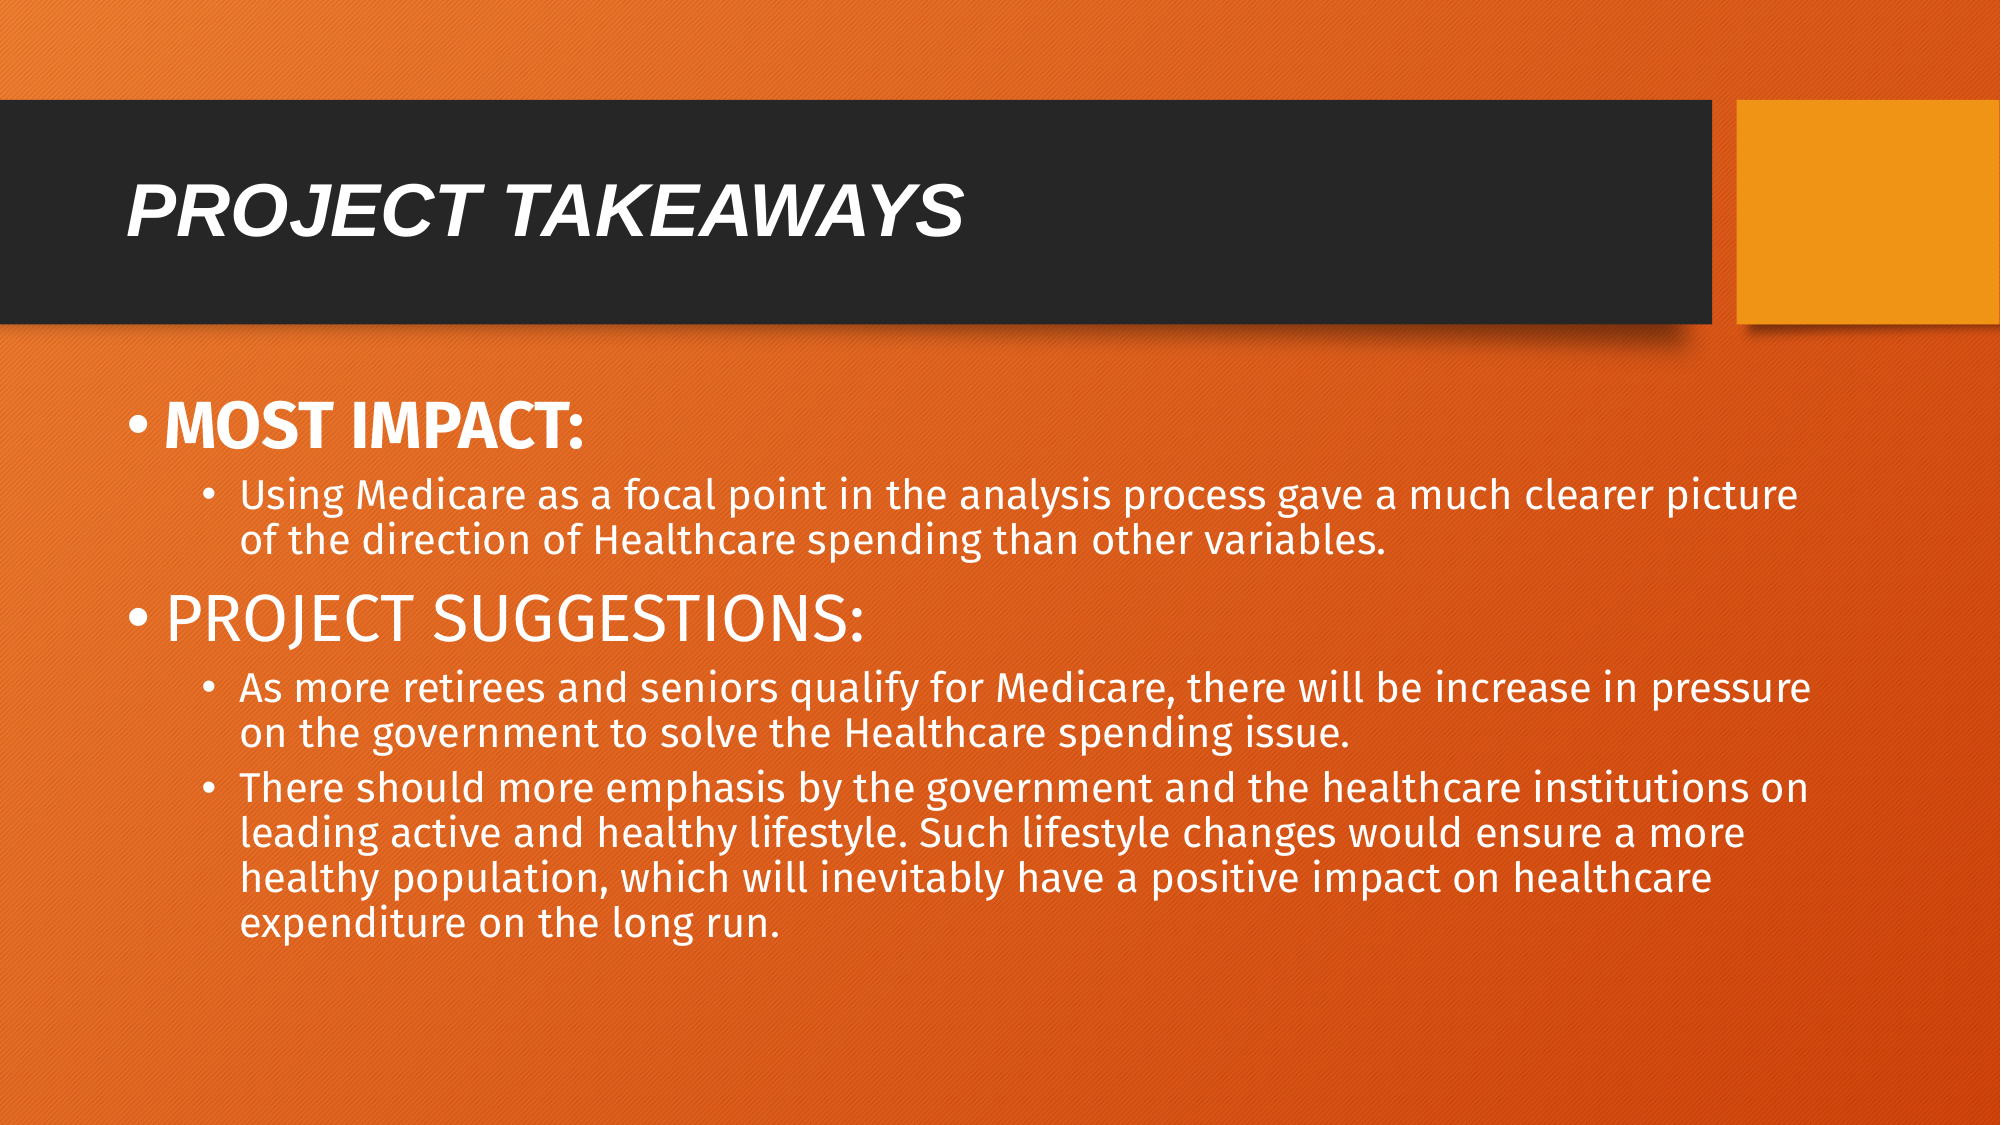

# PROJECT TAKEAWAYS
MOST IMPACT:
Using Medicare as a focal point in the analysis process gave a much clearer picture of the direction of Healthcare spending than other variables.
PROJECT SUGGESTIONS:
As more retirees and seniors qualify for Medicare, there will be increase in pressure on the government to solve the Healthcare spending issue.
There should more emphasis by the government and the healthcare institutions on leading active and healthy lifestyle. Such lifestyle changes would ensure a more healthy population, which will inevitably have a positive impact on healthcare expenditure on the long run.